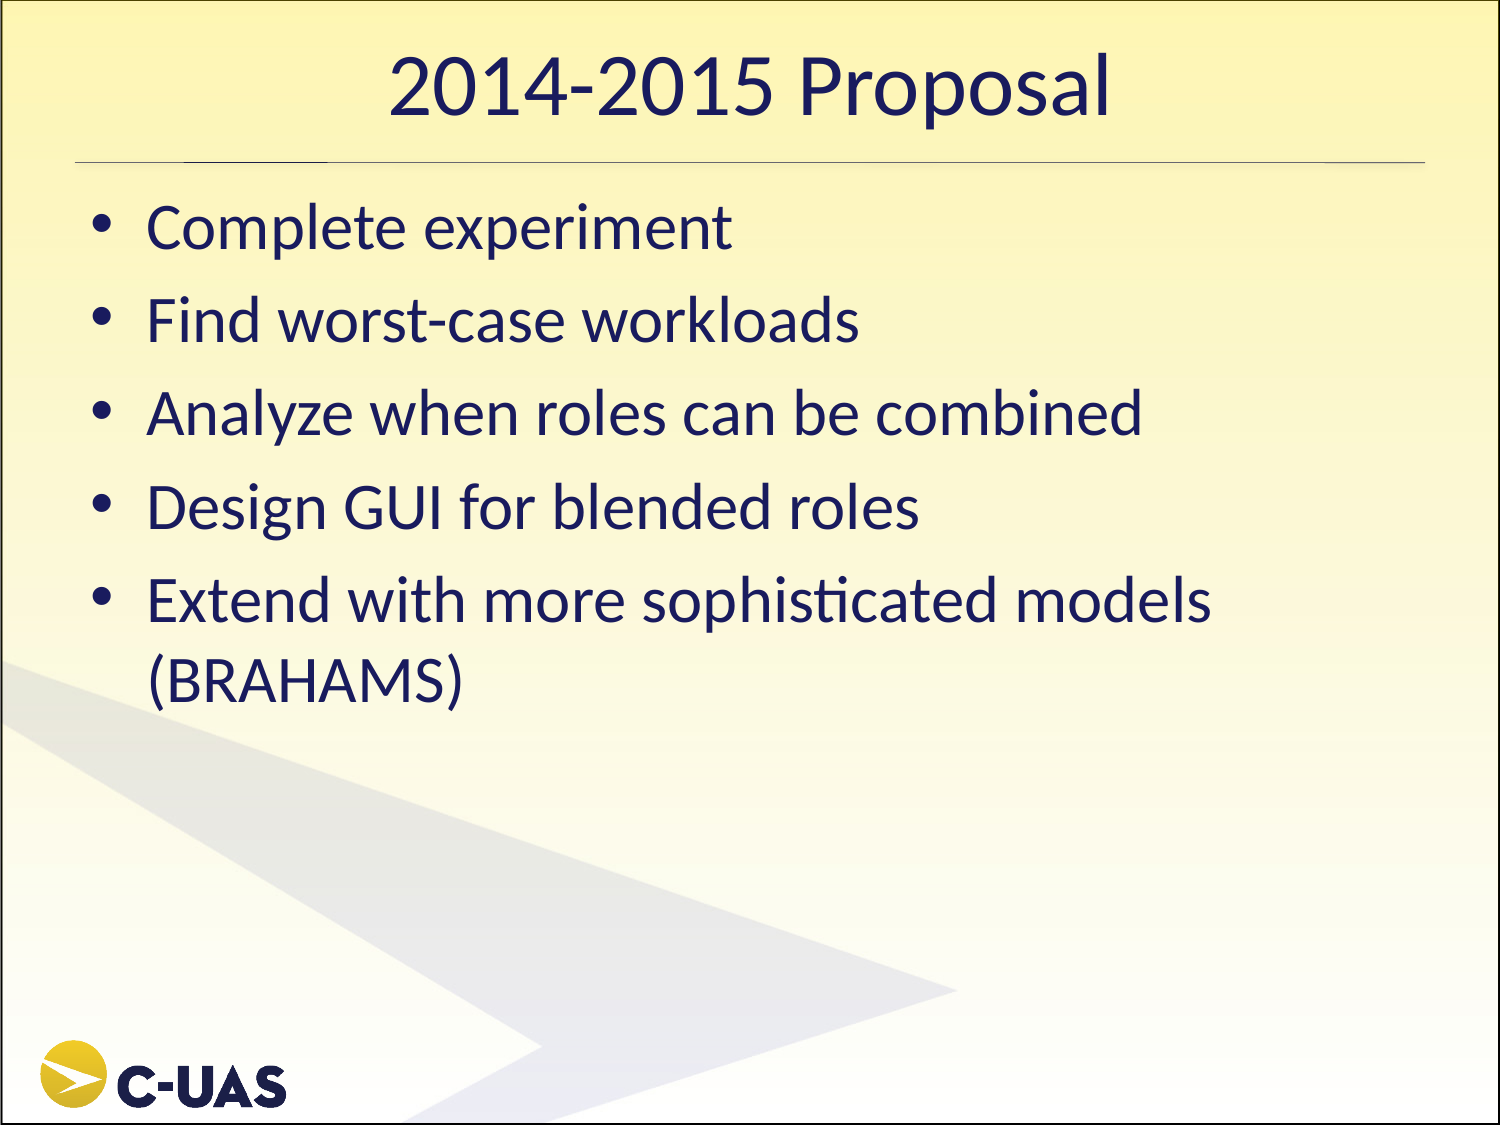

# 2014-2015 Proposal
Complete experiment
Find worst-case workloads
Analyze when roles can be combined
Design GUI for blended roles
Extend with more sophisticated models (BRAHAMS)